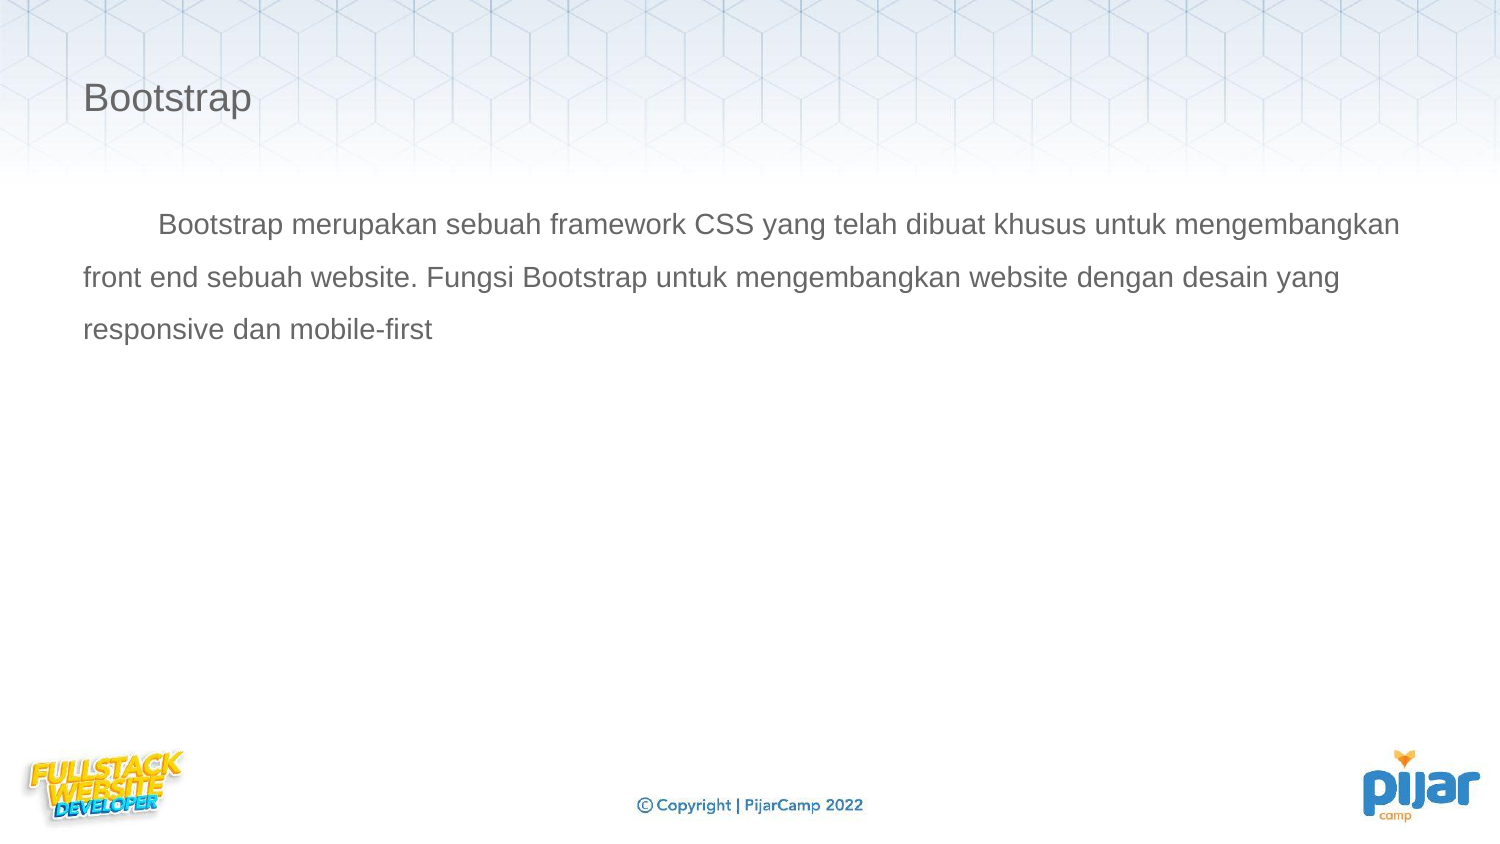

Bootstrap
Bootstrap merupakan sebuah framework CSS yang telah dibuat khusus untuk mengembangkan front end sebuah website. Fungsi Bootstrap untuk mengembangkan website dengan desain yang responsive dan mobile-first